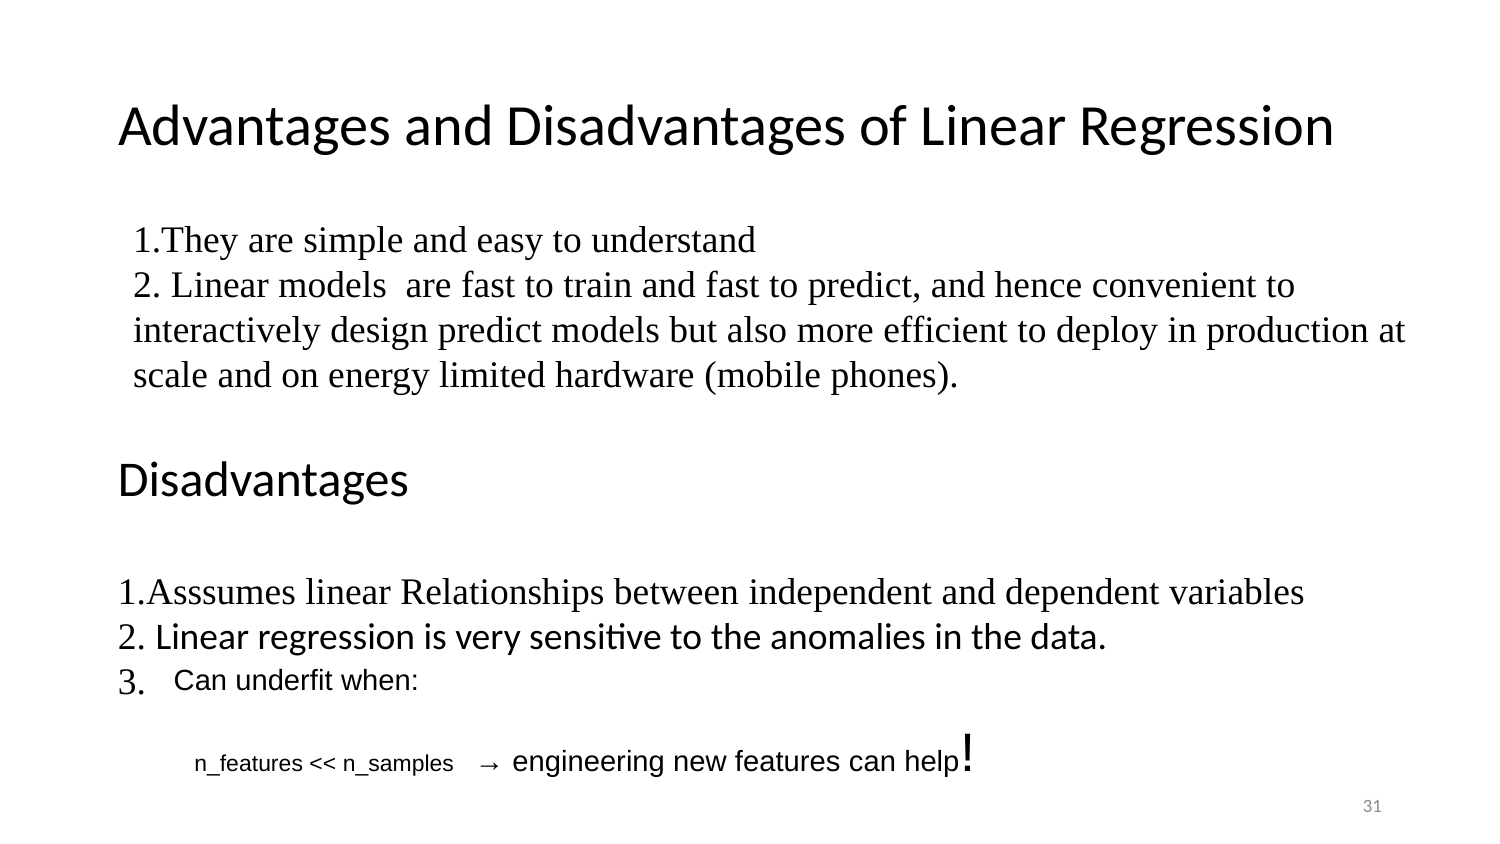

# Advantages and Disadvantages of Linear Regression
1.They are simple and easy to understand
2. Linear models  are fast to train and fast to predict, and hence convenient to interactively design predict models but also more efficient to deploy in production at scale and on energy limited hardware (mobile phones).

Disadvantages

1.Asssumes linear Relationships between independent and dependent variables
2. Linear regression is very sensitive to the anomalies in the data.
3.

Can underfit when:
 n_features << n_samples → engineering new features can help!

31